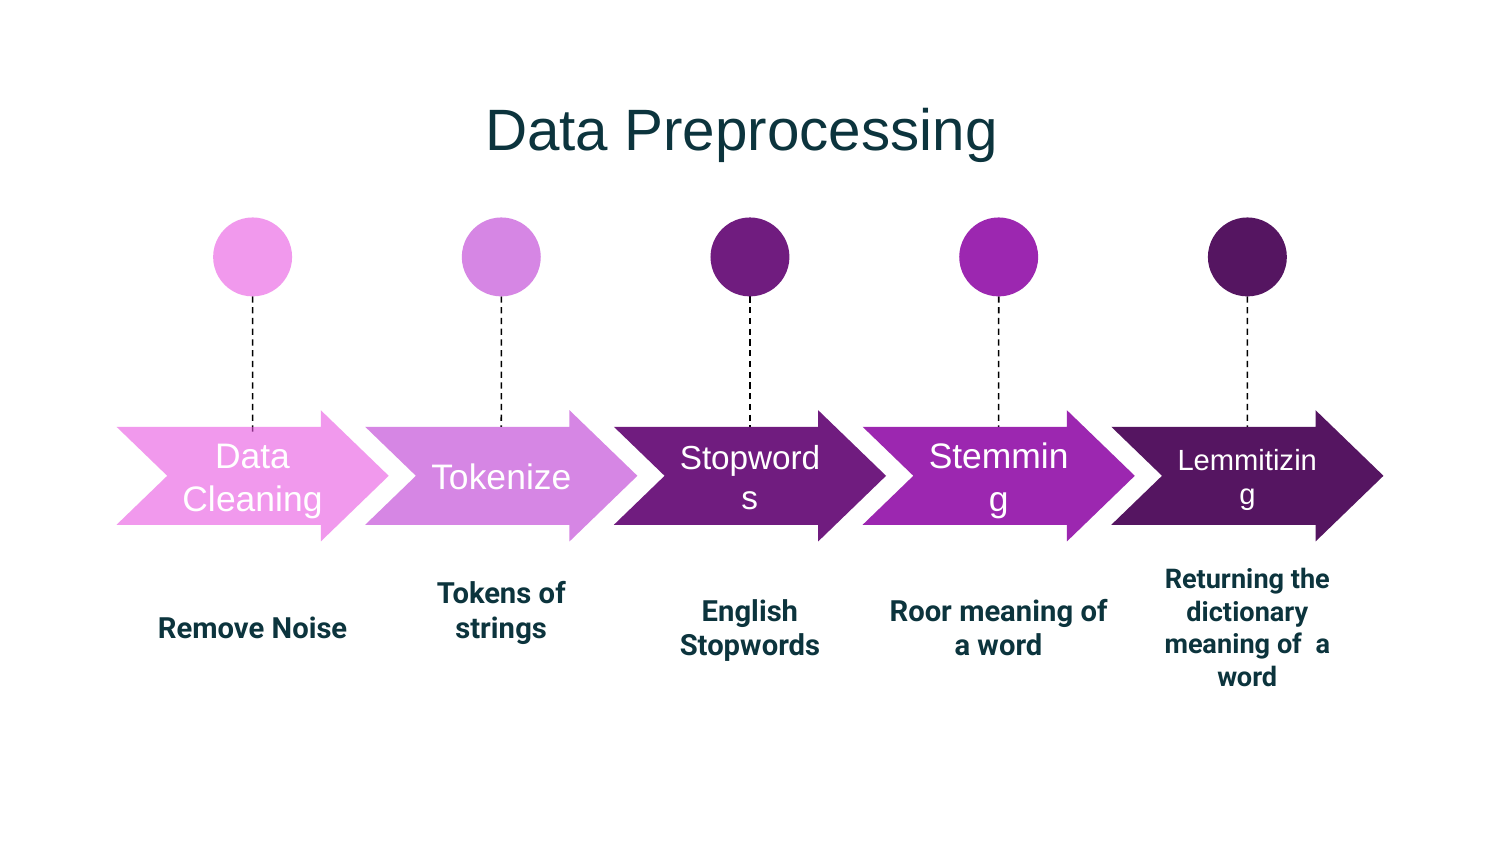

# Data Preprocessing

Data Cleaning
Remove Noise

Tokenize
Tokens of strings

Stopwords
English Stopwords

Stemming
Roor meaning of a word

Lemmitizing
Returning the dictionary meaning of  a word